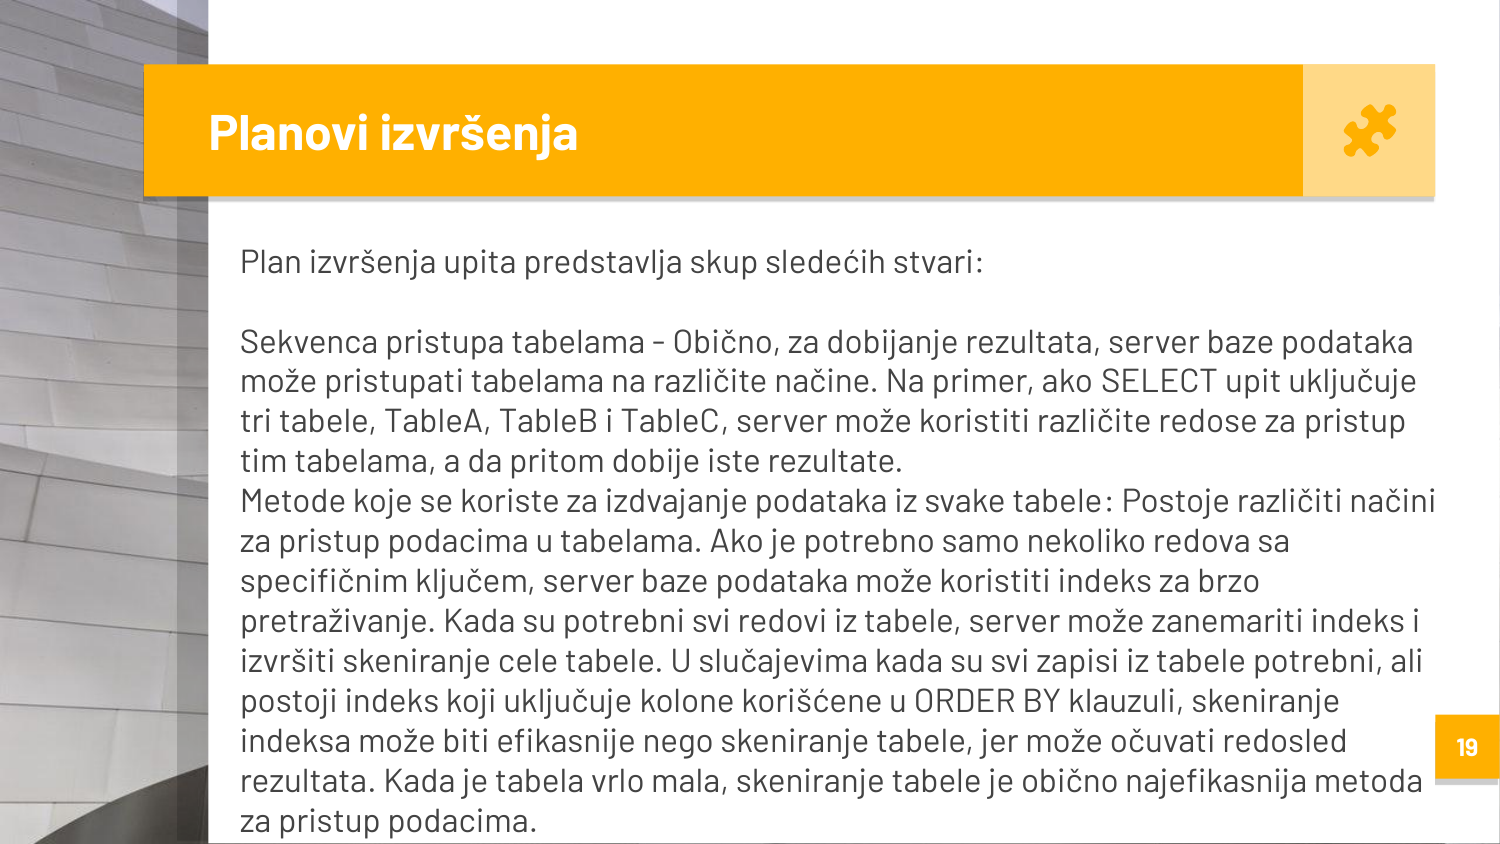

Planovi izvršenja

Plan izvršenja upita predstavlja skup sledećih stvari:
Sekvenca pristupa tabelama - Obično, za dobijanje rezultata, server baze podataka može pristupati tabelama na različite načine. Na primer, ako SELECT upit uključuje tri tabele, TableA, TableB i TableC, server može koristiti različite redose za pristup tim tabelama, a da pritom dobije iste rezultate.
Metode koje se koriste za izdvajanje podataka iz svake tabele: Postoje različiti načini za pristup podacima u tabelama. Ako je potrebno samo nekoliko redova sa specifičnim ključem, server baze podataka može koristiti indeks za brzo pretraživanje. Kada su potrebni svi redovi iz tabele, server može zanemariti indeks i izvršiti skeniranje cele tabele. U slučajevima kada su svi zapisi iz tabele potrebni, ali postoji indeks koji uključuje kolone korišćene u ORDER BY klauzuli, skeniranje indeksa može biti efikasnije nego skeniranje tabele, jer može očuvati redosled rezultata. Kada je tabela vrlo mala, skeniranje tabele je obično najefikasnija metoda za pristup podacima.
19